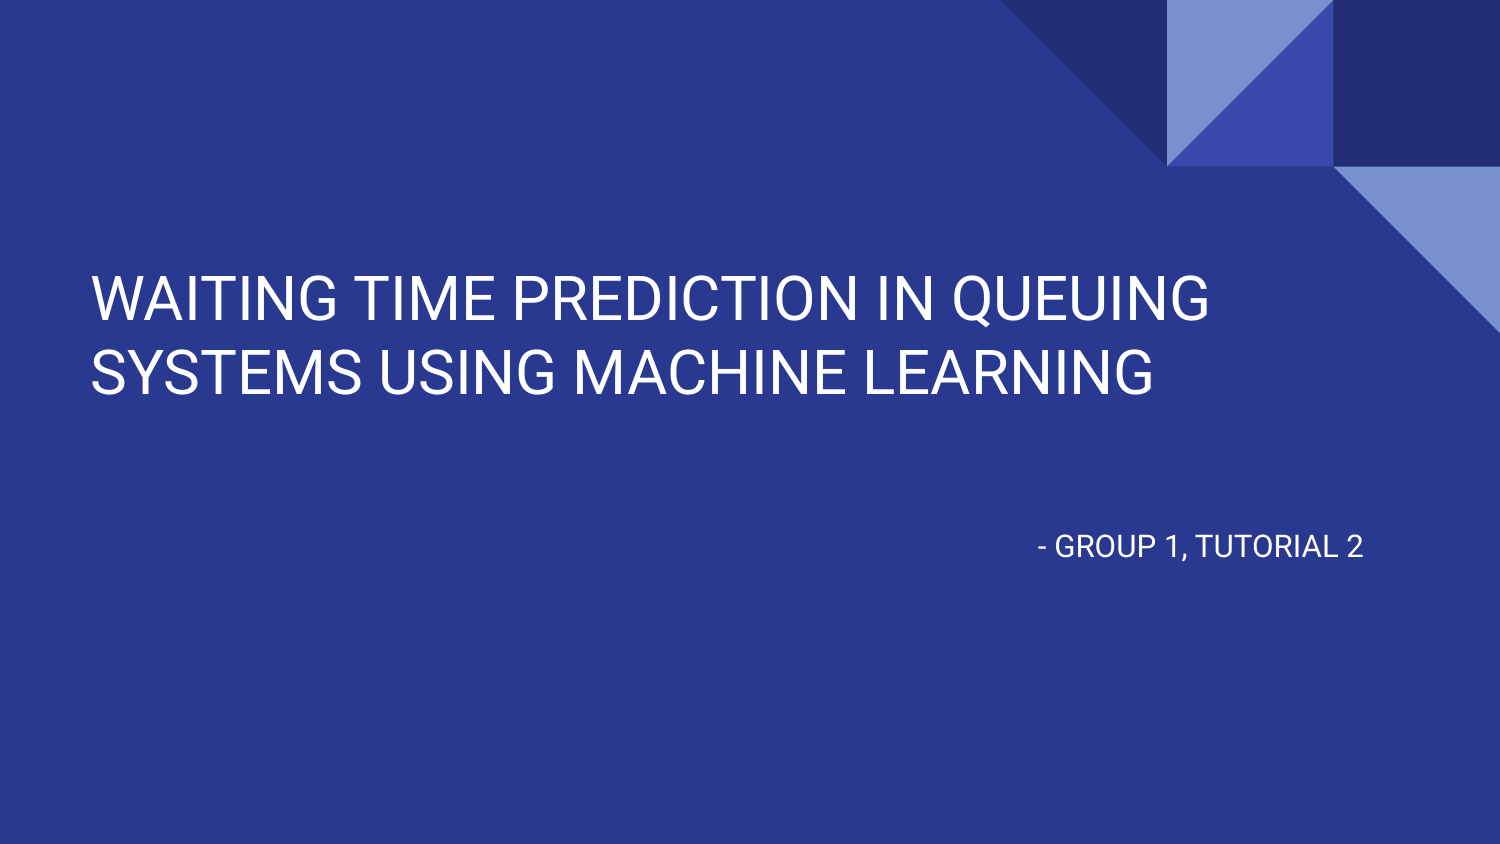

# WAITING TIME PREDICTION IN QUEUING SYSTEMS USING MACHINE LEARNING
- GROUP 1, TUTORIAL 2